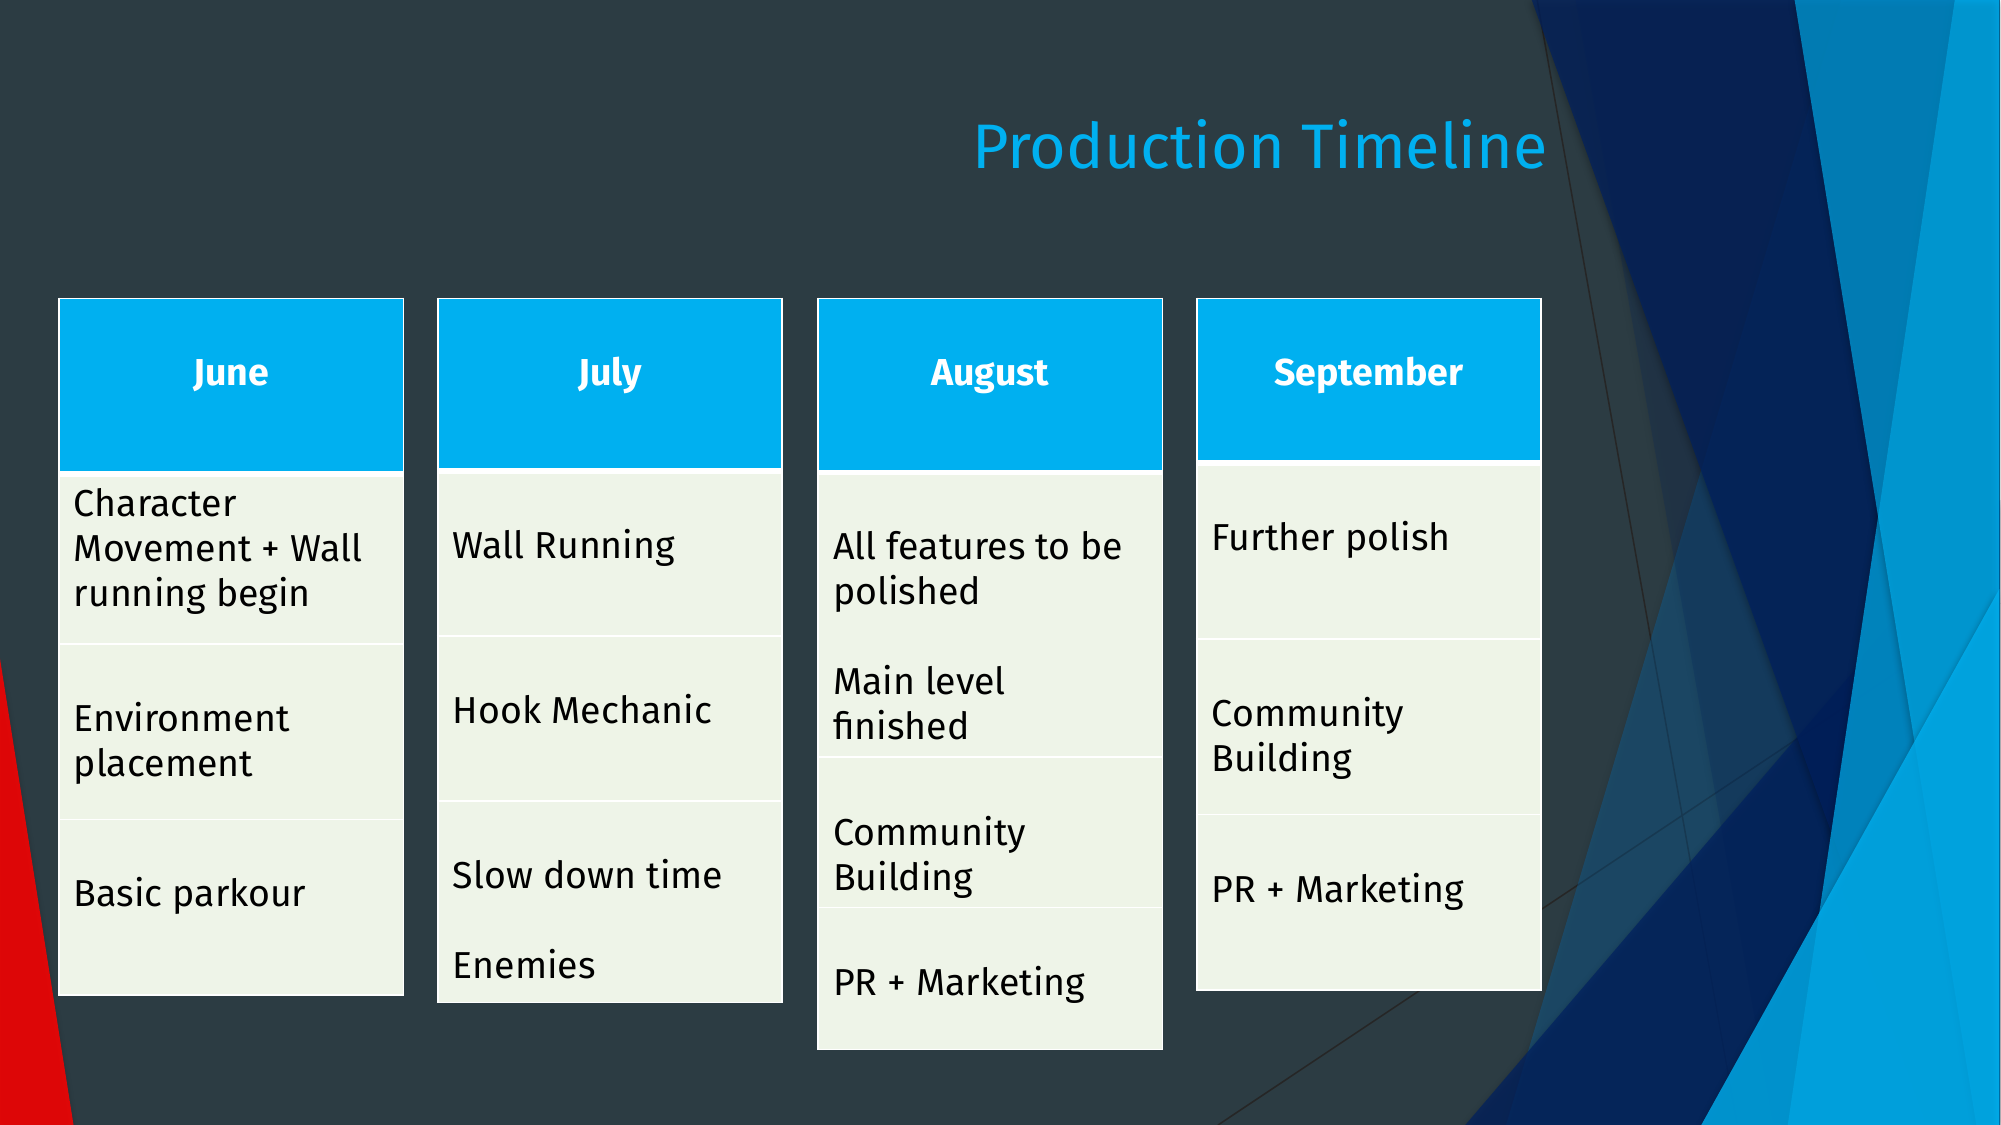

# Production Timeline
| September |
| --- |
| Further polish |
| Community Building |
| PR + Marketing |
| June |
| --- |
| Character Movement + Wall running begin |
| Environment placement |
| Basic parkour |
| July |
| --- |
| Wall Running |
| Hook Mechanic |
| Slow down time Enemies |
| August |
| --- |
| All features to be polished Main level finished |
| Community Building |
| PR + Marketing |